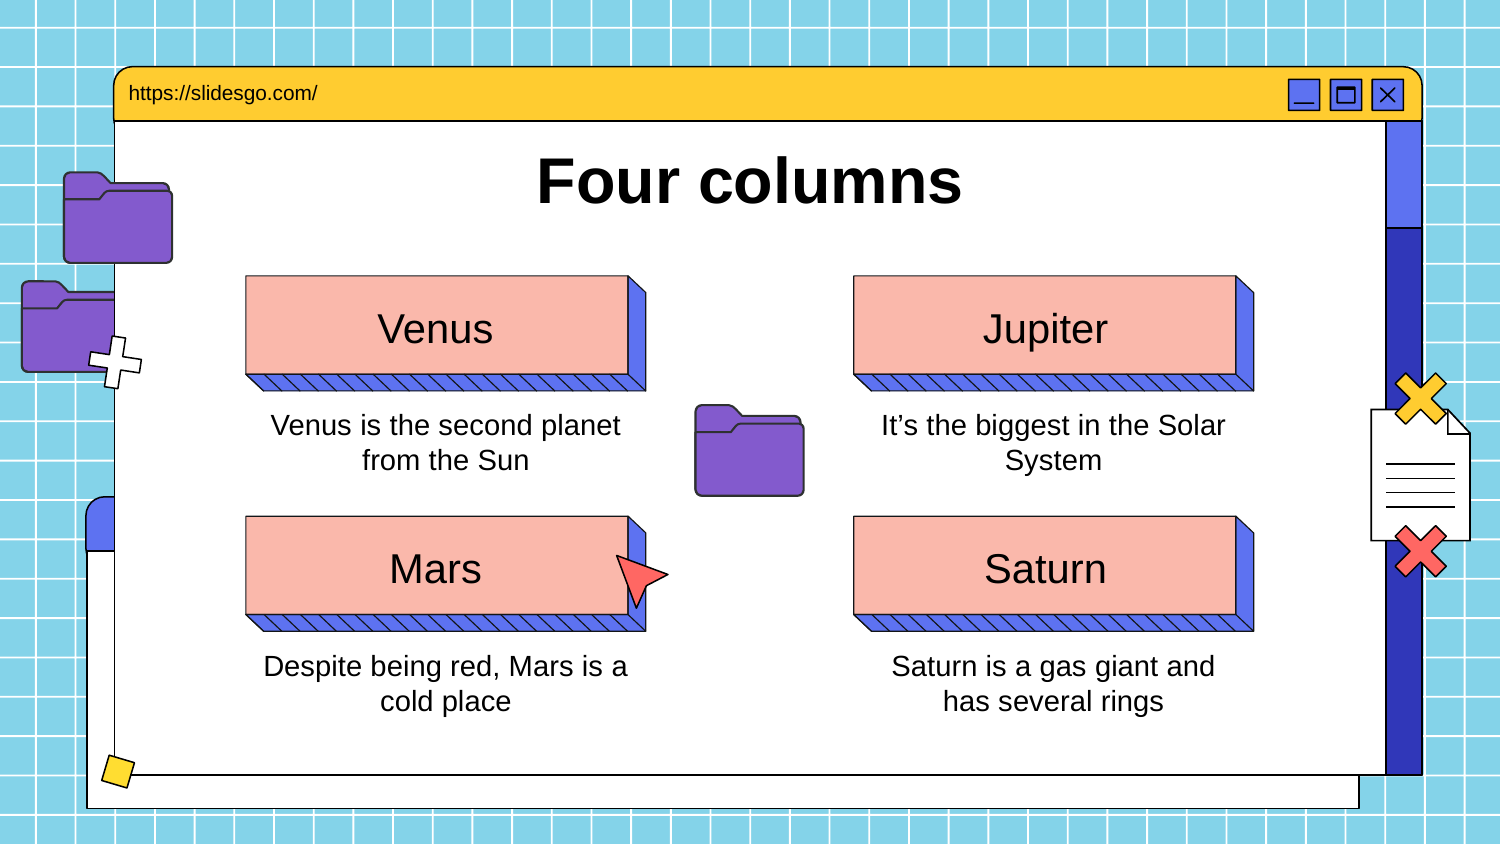

https://slidesgo.com/
# Four columns

Venus
Jupiter

Venus is the second planet from the Sun
It’s the biggest in the Solar System

Mars
Saturn

Despite being red, Mars is a cold place
Saturn is a gas giant and has several rings